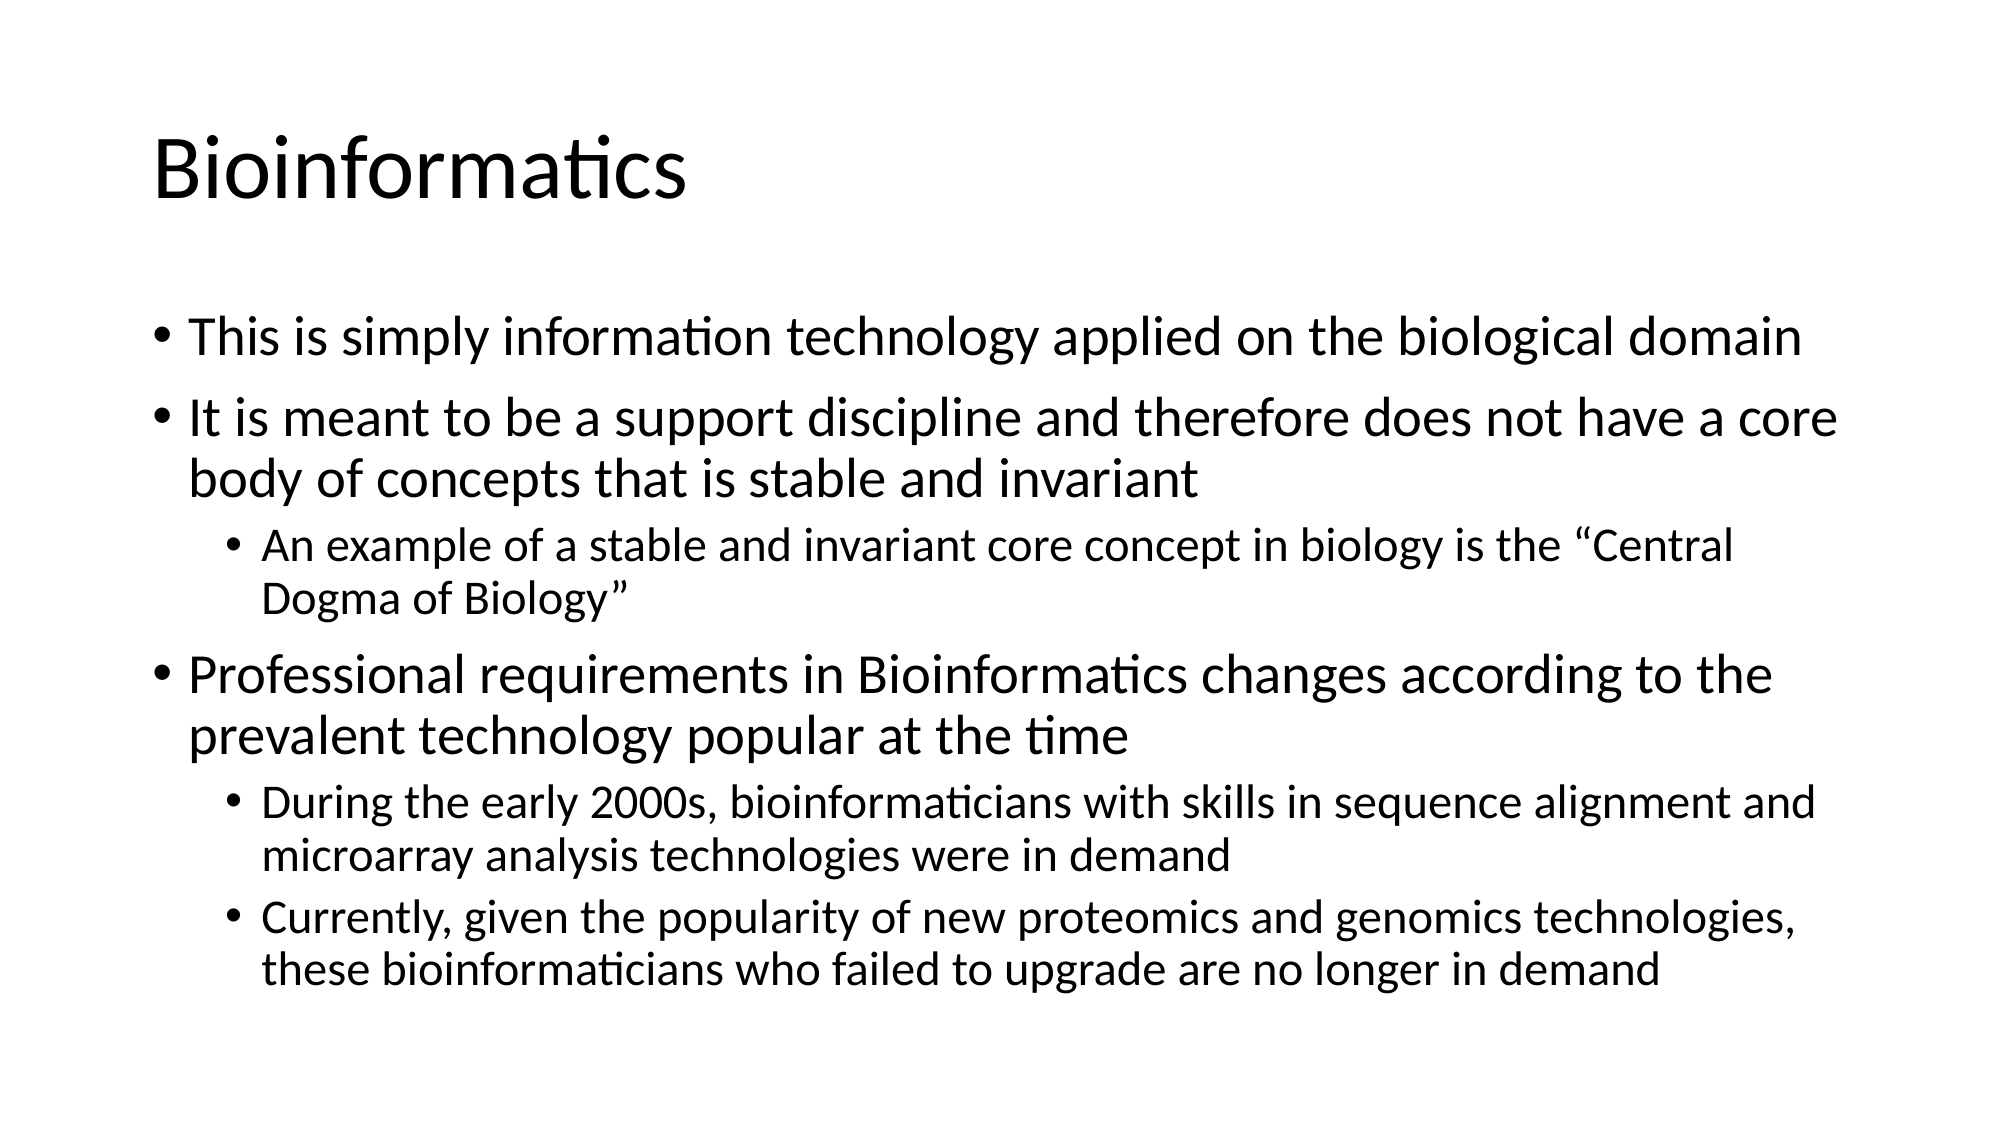

# Bioinformatics
This is simply information technology applied on the biological domain
It is meant to be a support discipline and therefore does not have a core body of concepts that is stable and invariant
An example of a stable and invariant core concept in biology is the “Central Dogma of Biology”
Professional requirements in Bioinformatics changes according to the prevalent technology popular at the time
During the early 2000s, bioinformaticians with skills in sequence alignment and microarray analysis technologies were in demand
Currently, given the popularity of new proteomics and genomics technologies, these bioinformaticians who failed to upgrade are no longer in demand